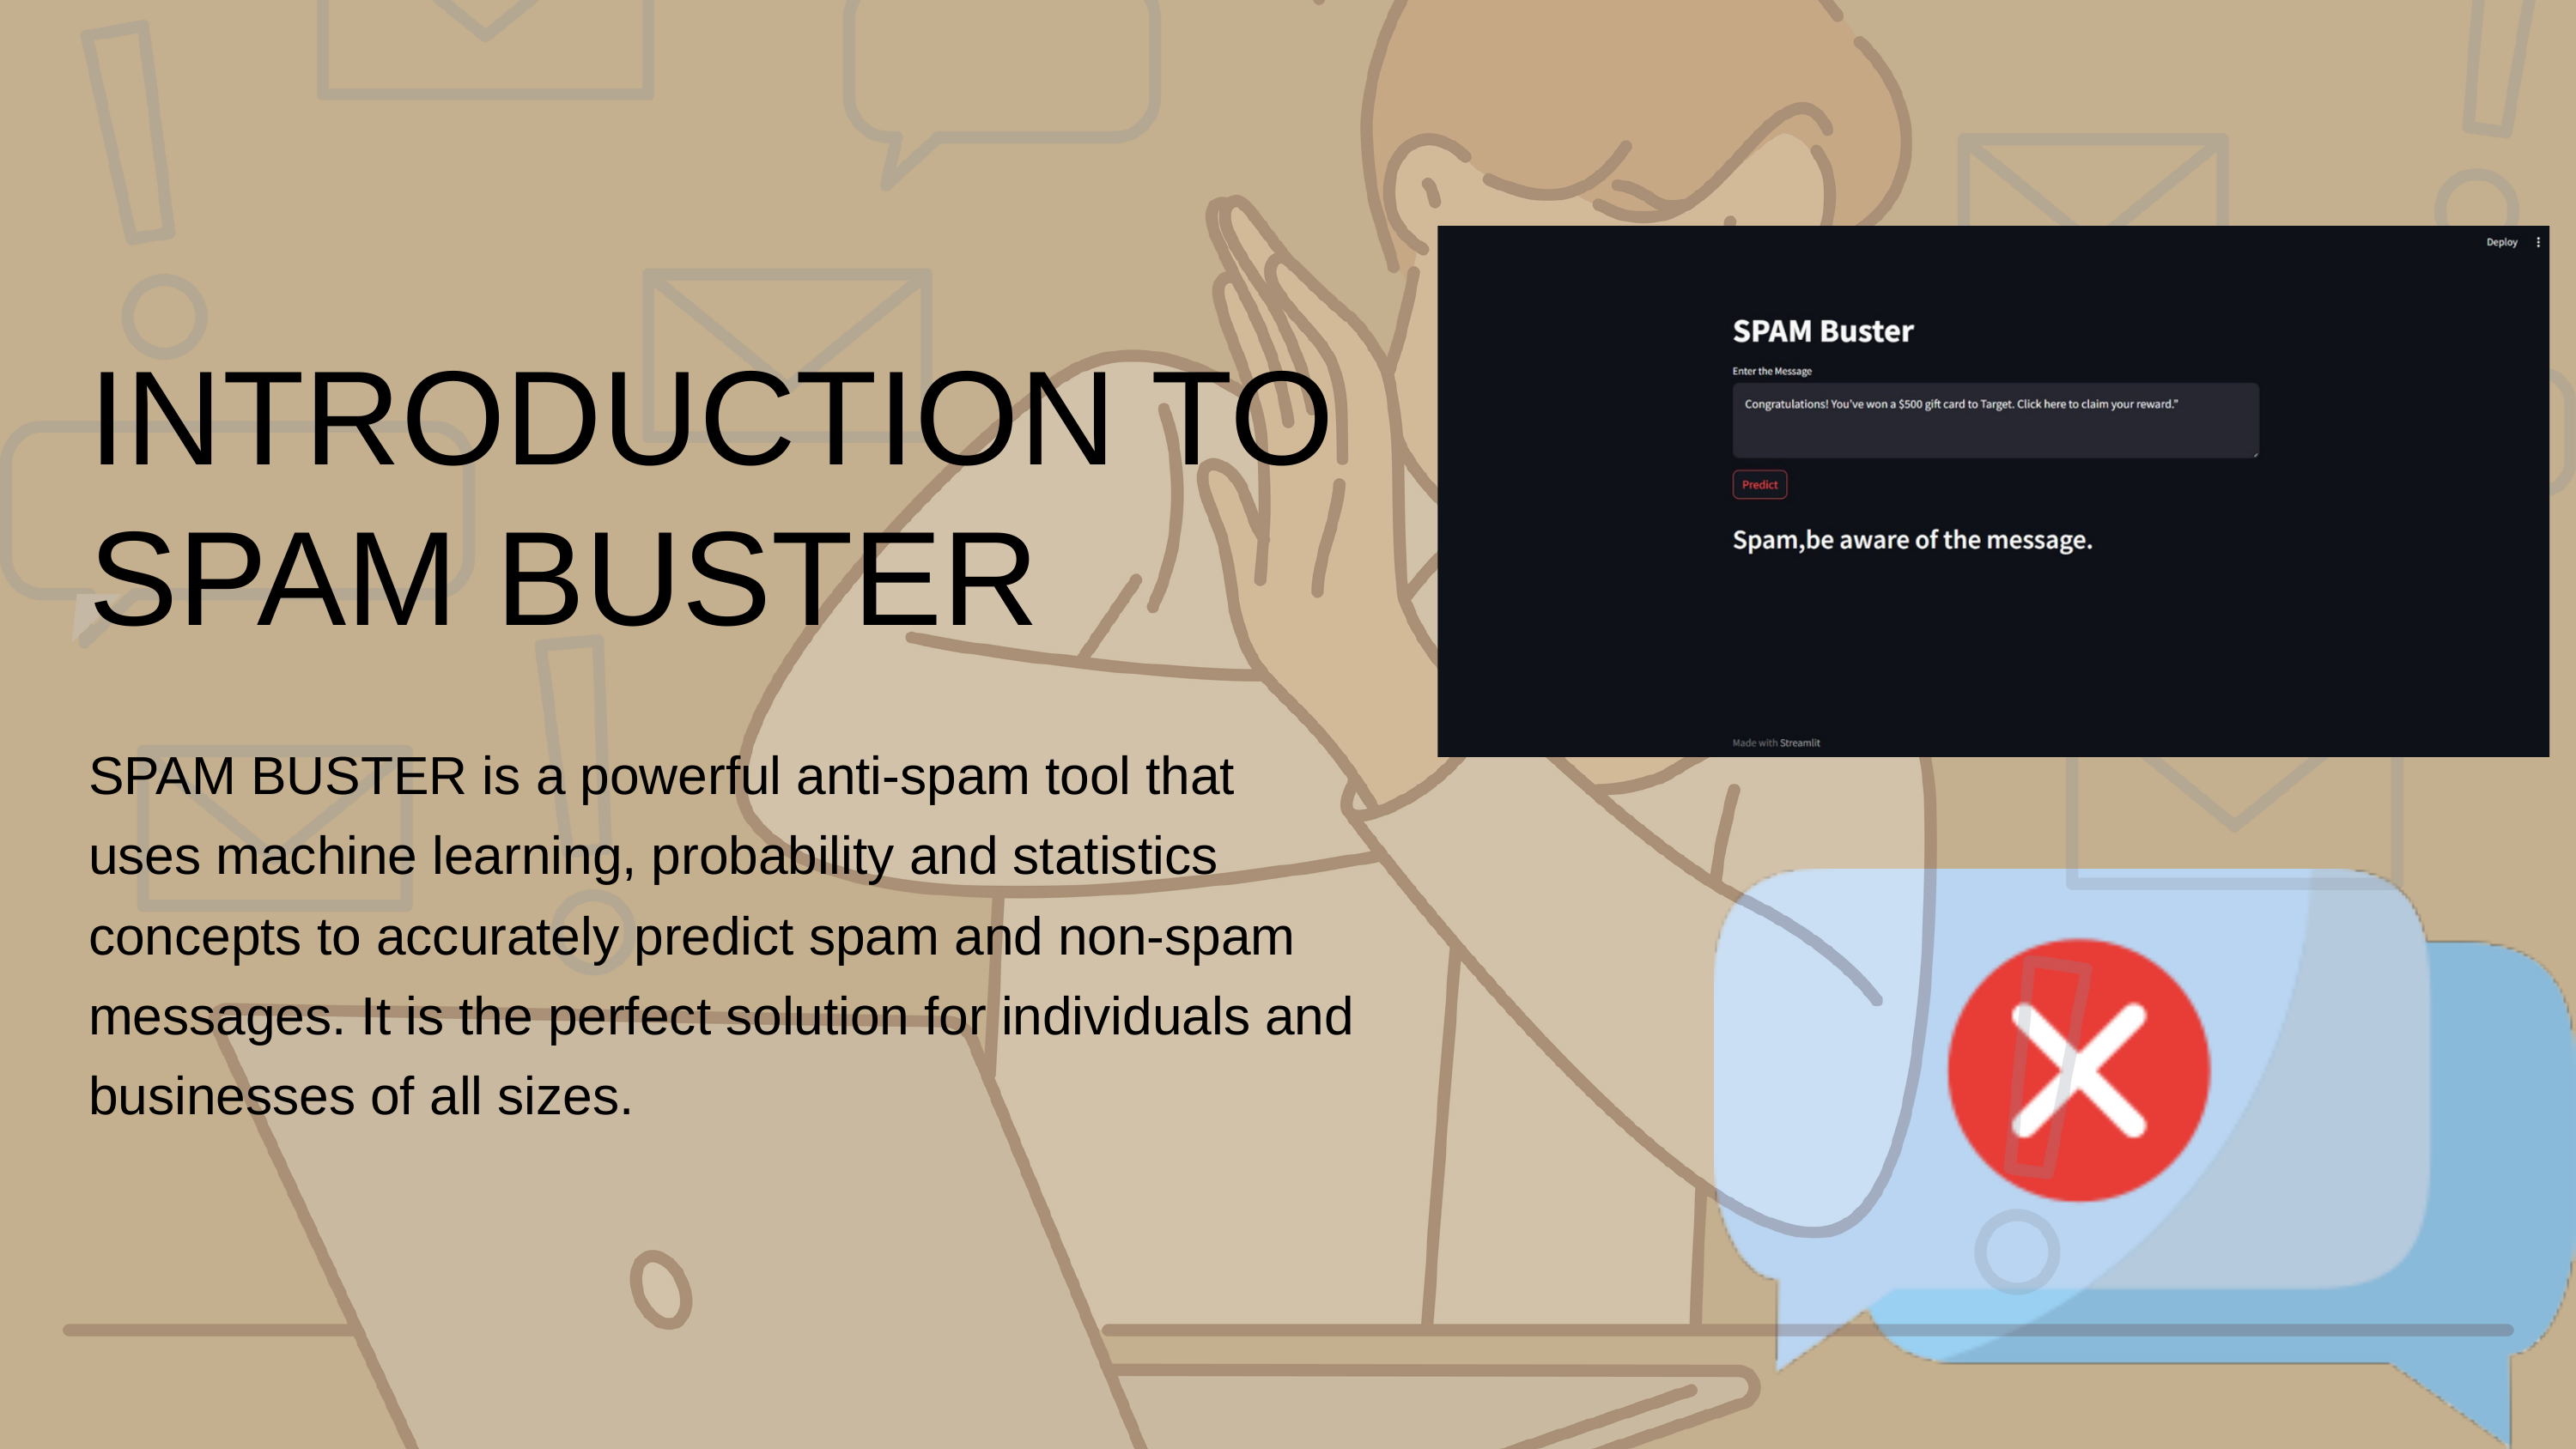

INTRODUCTION TO SPAM BUSTER
SPAM BUSTER is a powerful anti-spam tool that uses machine learning, probability and statistics concepts to accurately predict spam and non-spam messages. It is the perfect solution for individuals and businesses of all sizes.